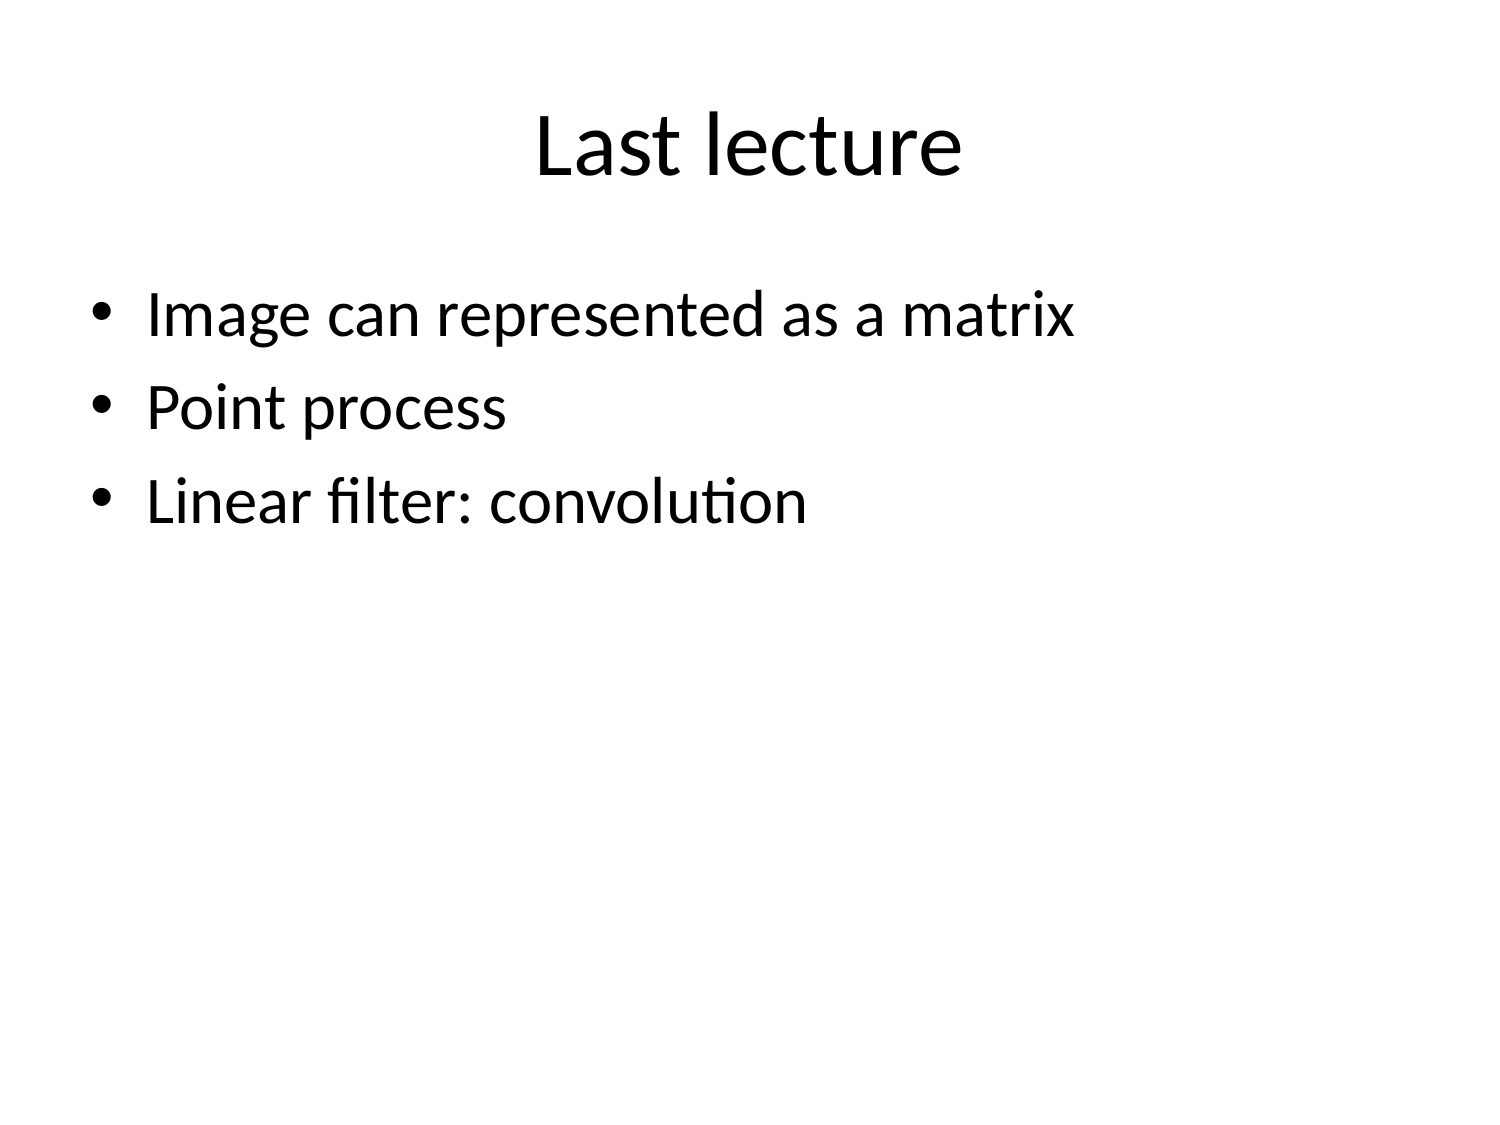

# Last lecture
Image can represented as a matrix
Point process
Linear filter: convolution